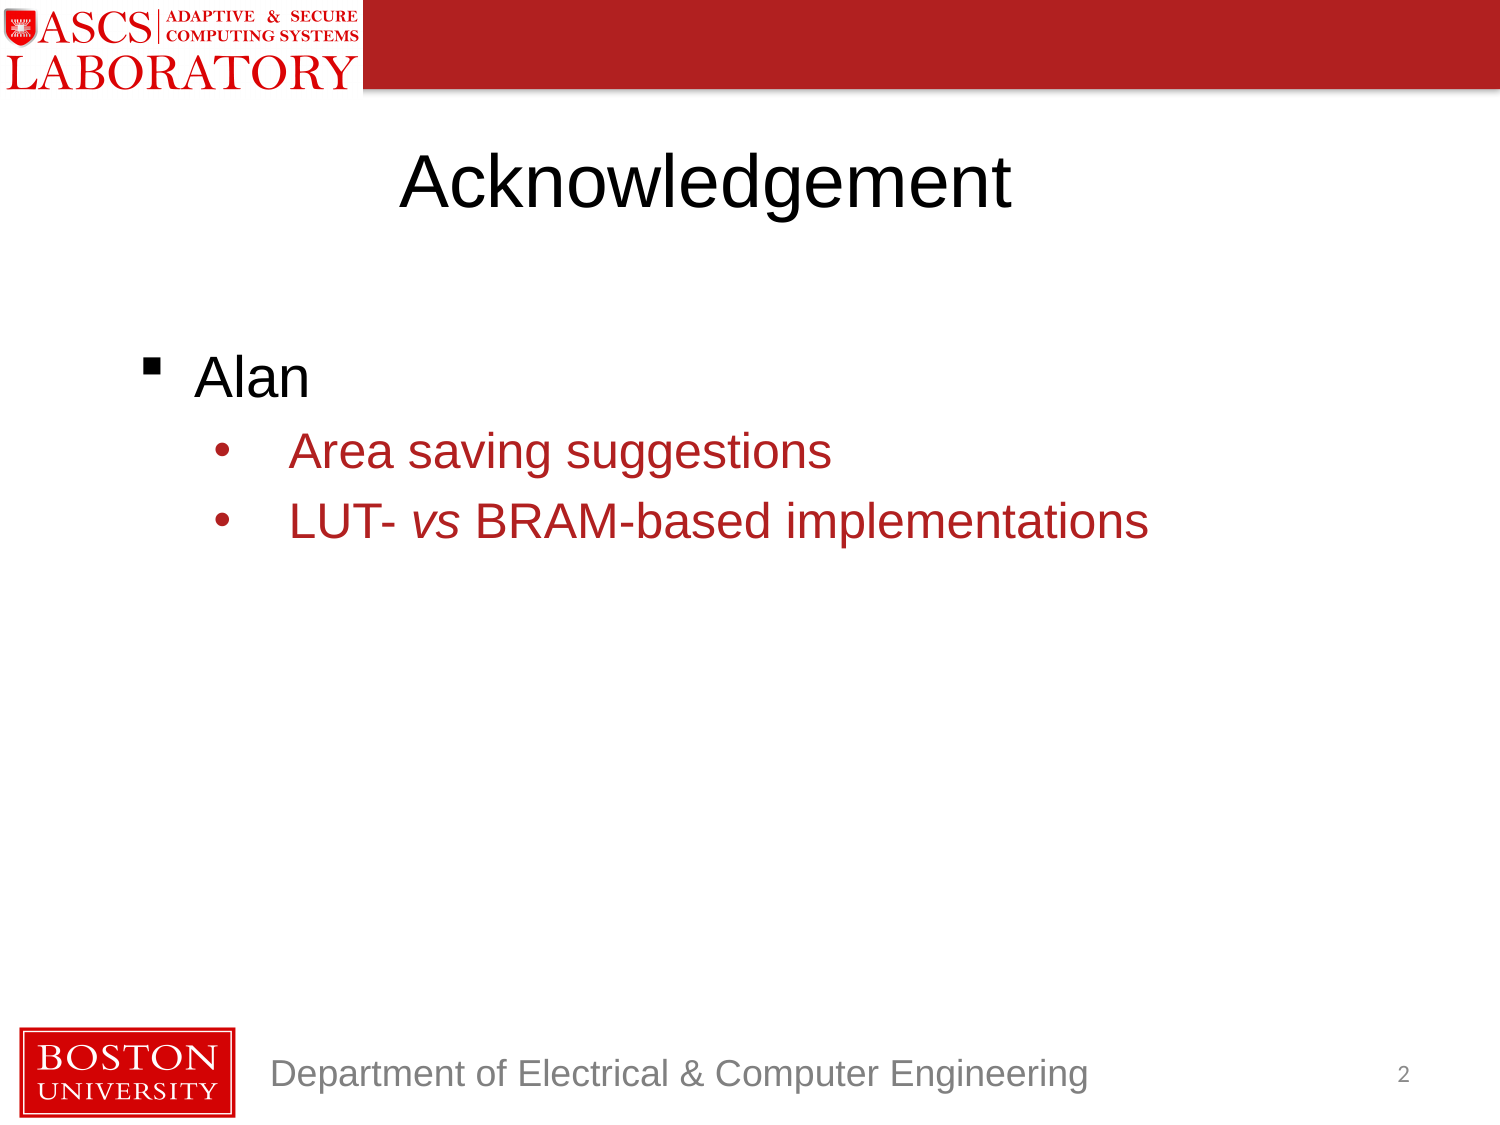

# Acknowledgement
Alan
Area saving suggestions
LUT- vs BRAM-based implementations

2